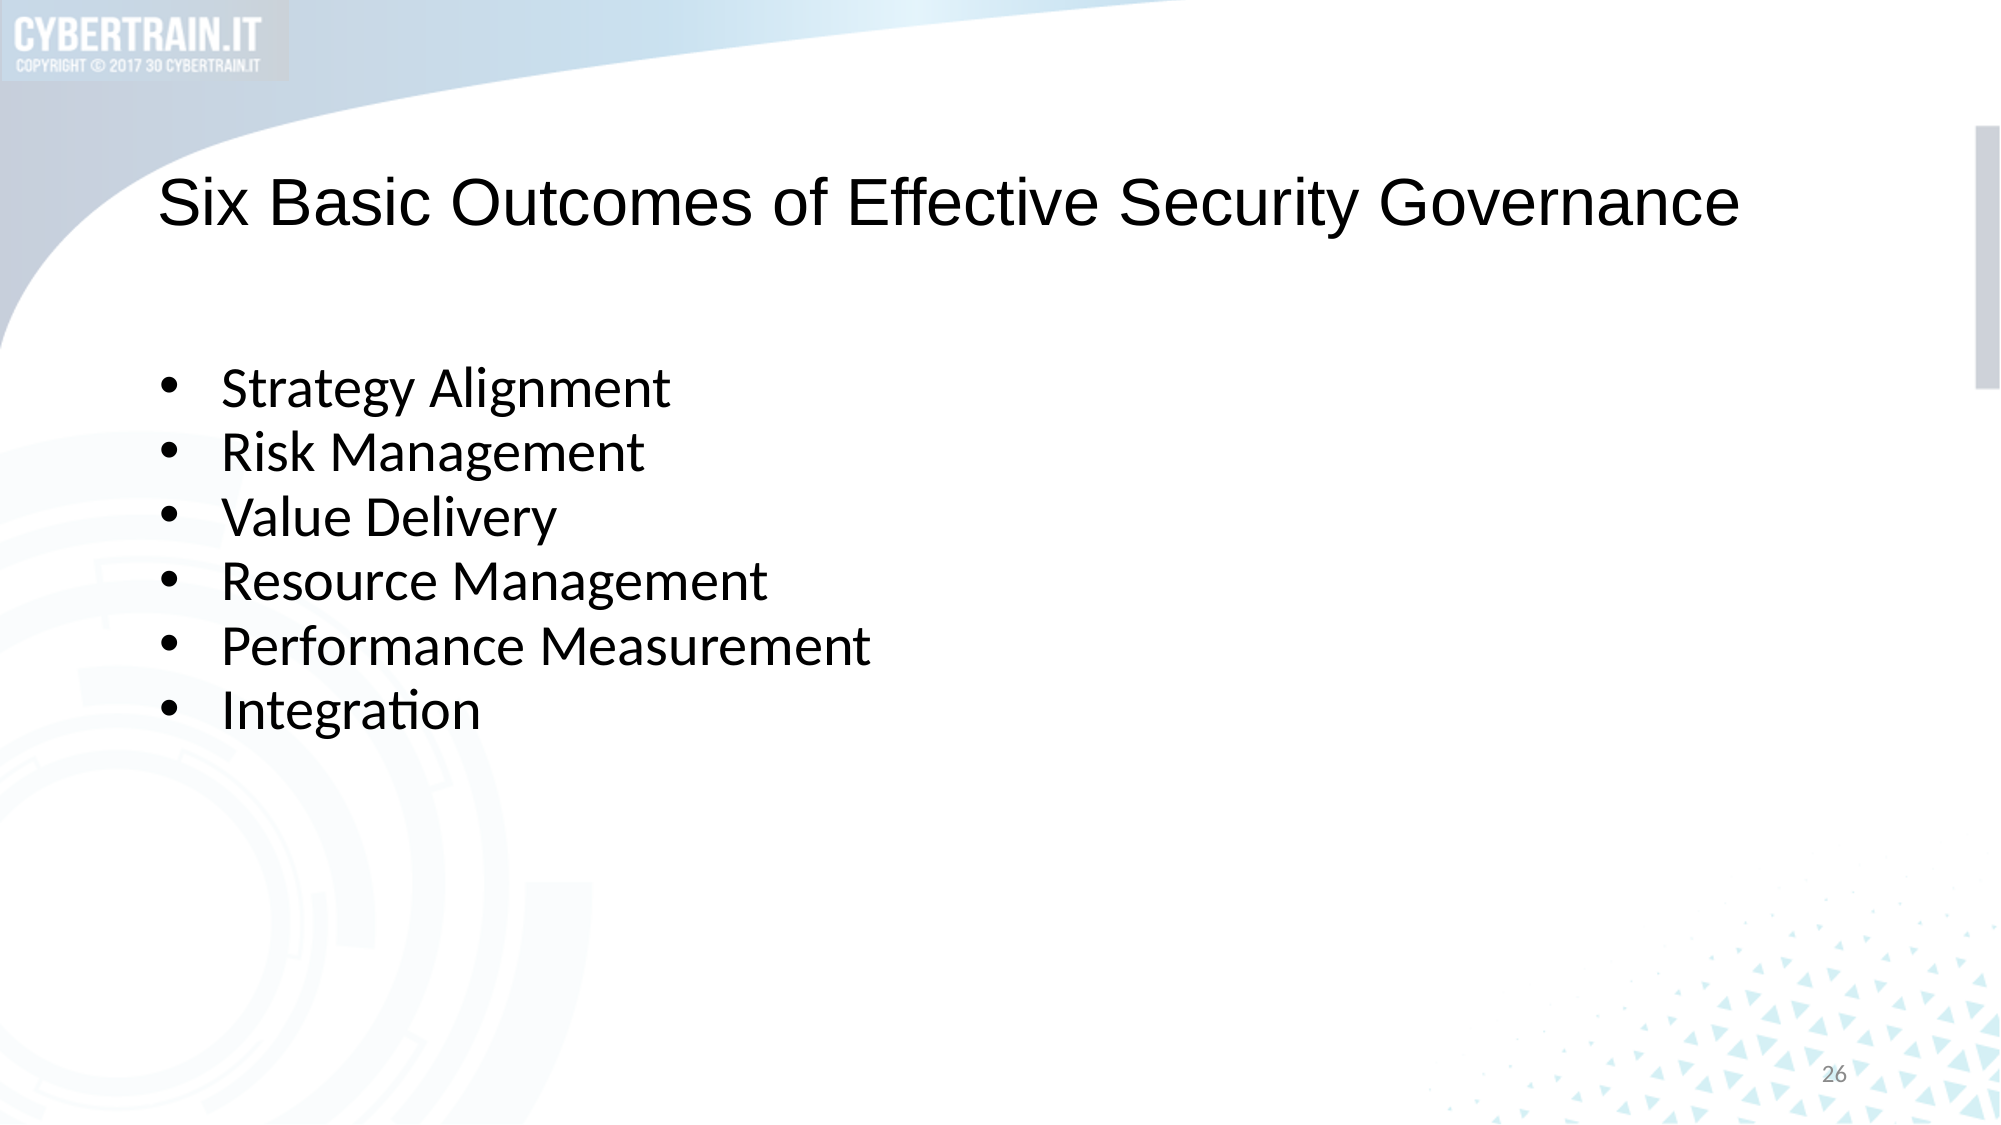

# Six Basic Outcomes of Effective Security Governance
Strategy Alignment
Risk Management
Value Delivery
Resource Management
Performance Measurement
Integration

26